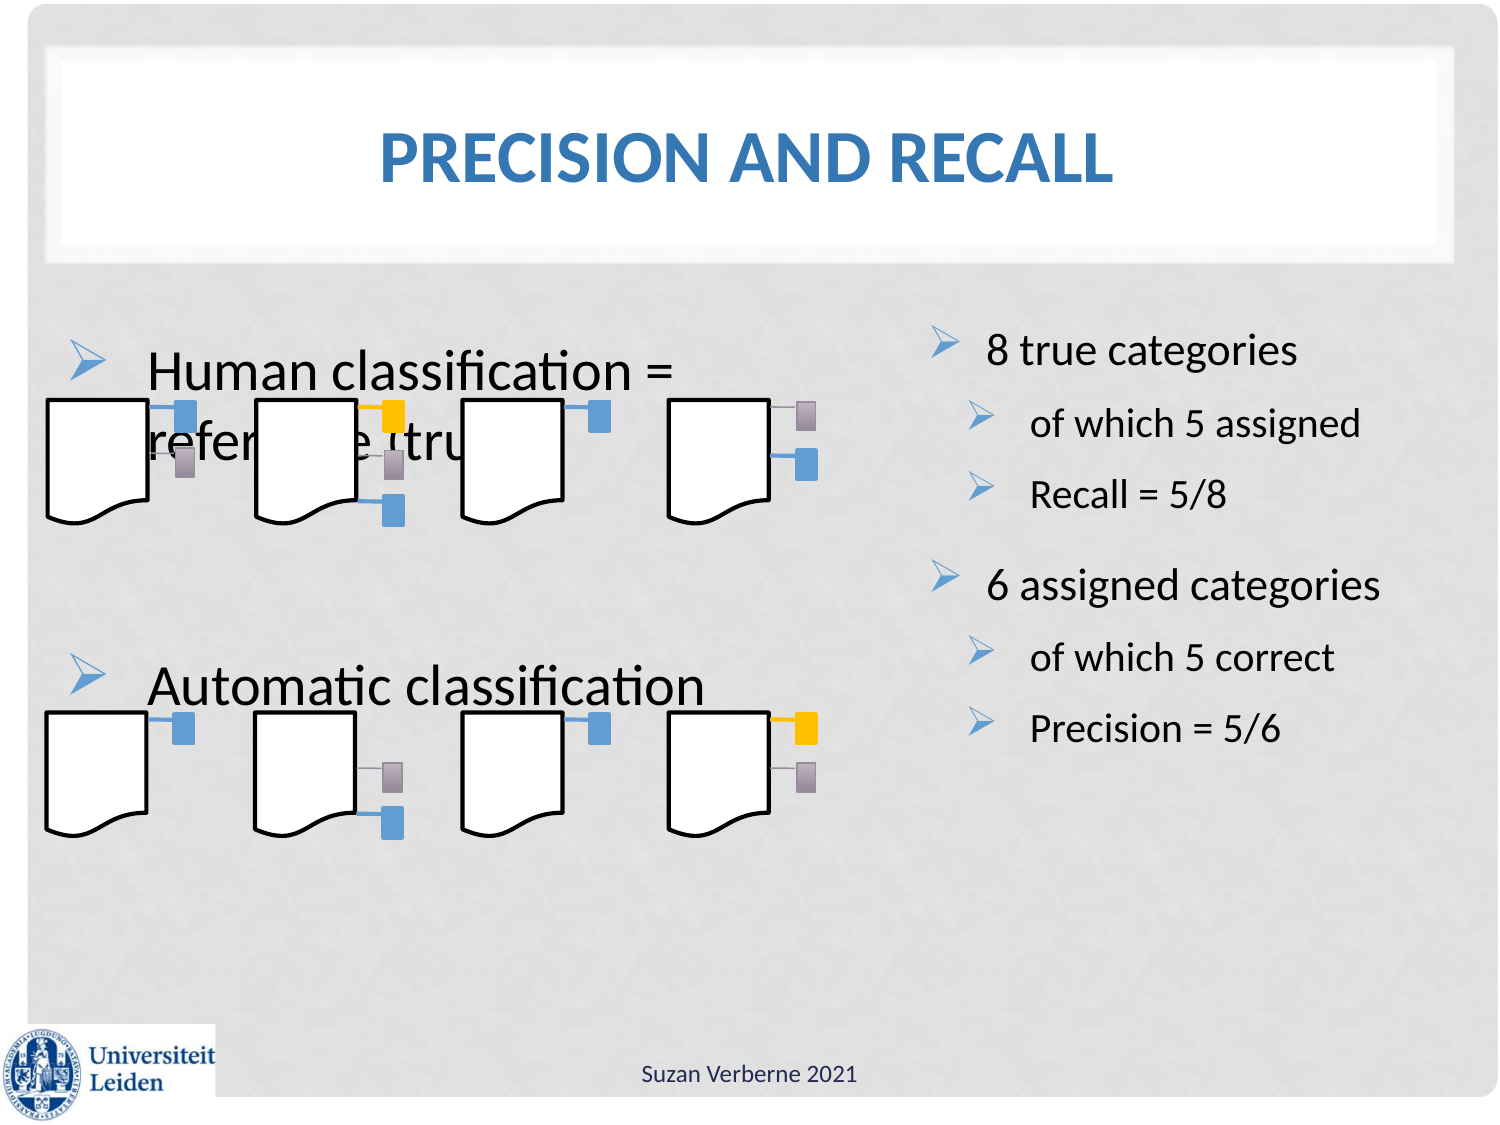

# Precision and recall
8 true categories
of which 5 assigned
Recall = 5/8
6 assigned categories
of which 5 correct
Precision = 5/6
Human classification = reference (true)

Automatic classification

Suzan Verberne 2021